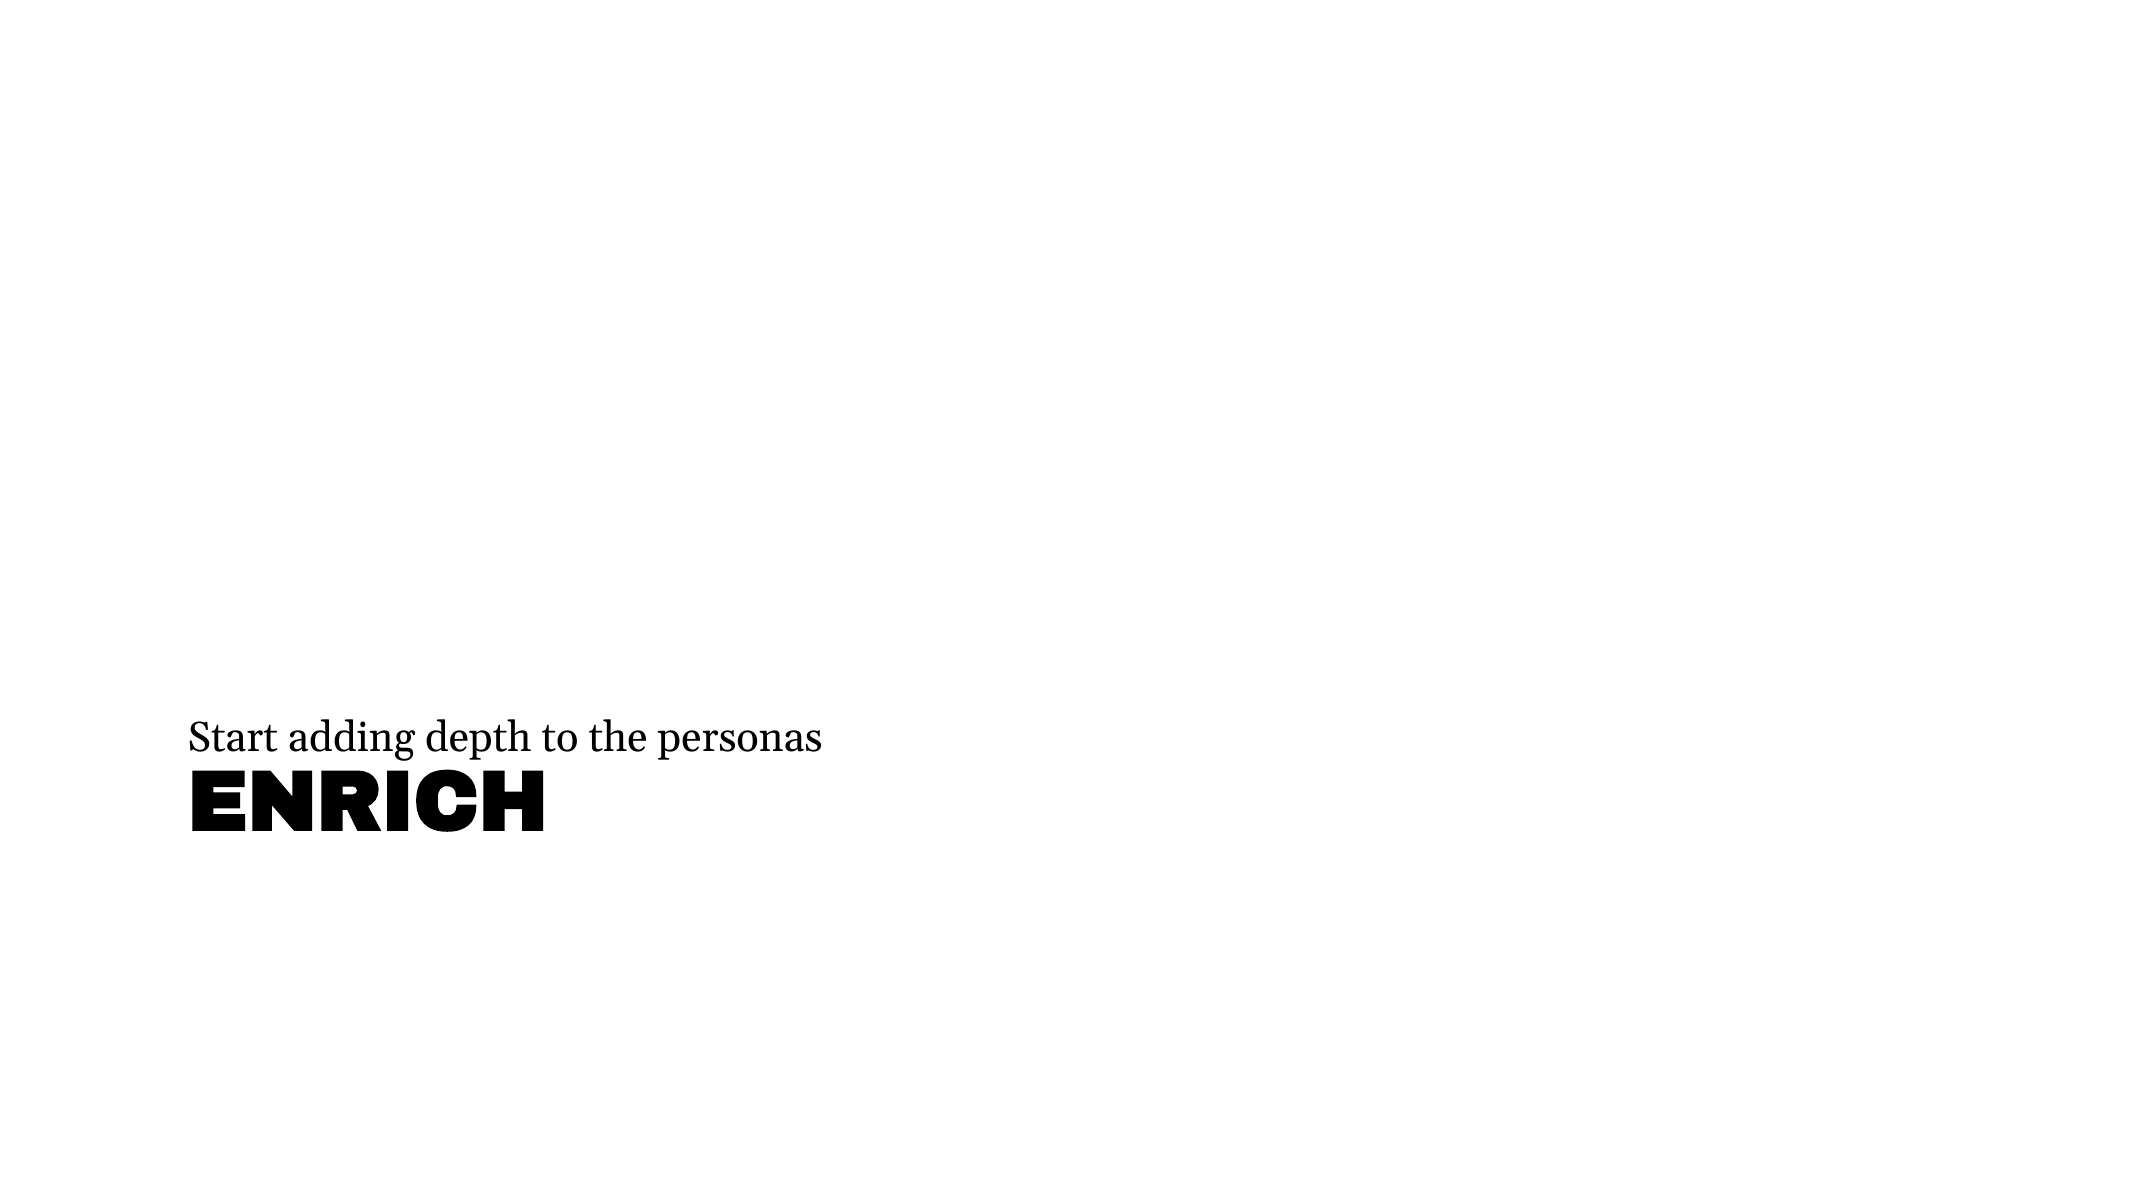

Start adding depth to the personas
# Enrich